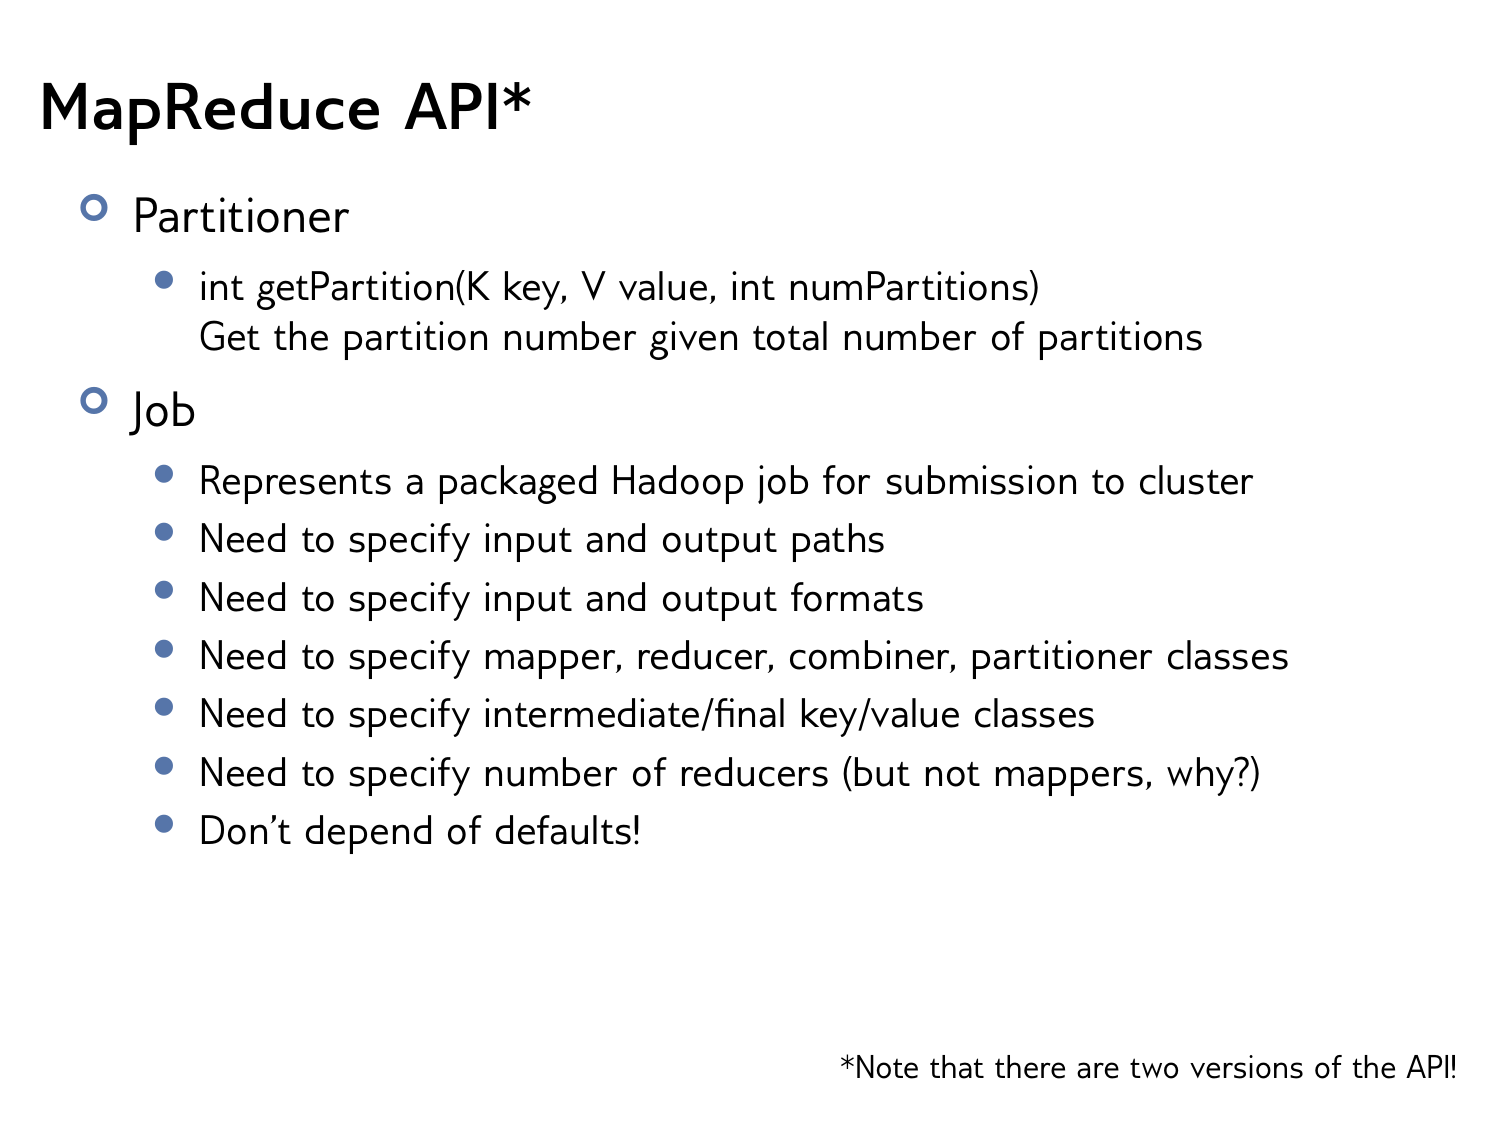

# MapReduce API*
Partitioner
int getPartition(K key, V value, int numPartitions)
Get the partition number given total number of partitions
Job
Represents a packaged Hadoop job for submission to cluster
Need to specify input and output paths
Need to specify input and output formats
Need to specify mapper, reducer, combiner, partitioner classes
Need to specify intermediate/final key/value classes
Need to specify number of reducers (but not mappers, why?)
Don’t depend of defaults!
*Note that there are two versions of the API!